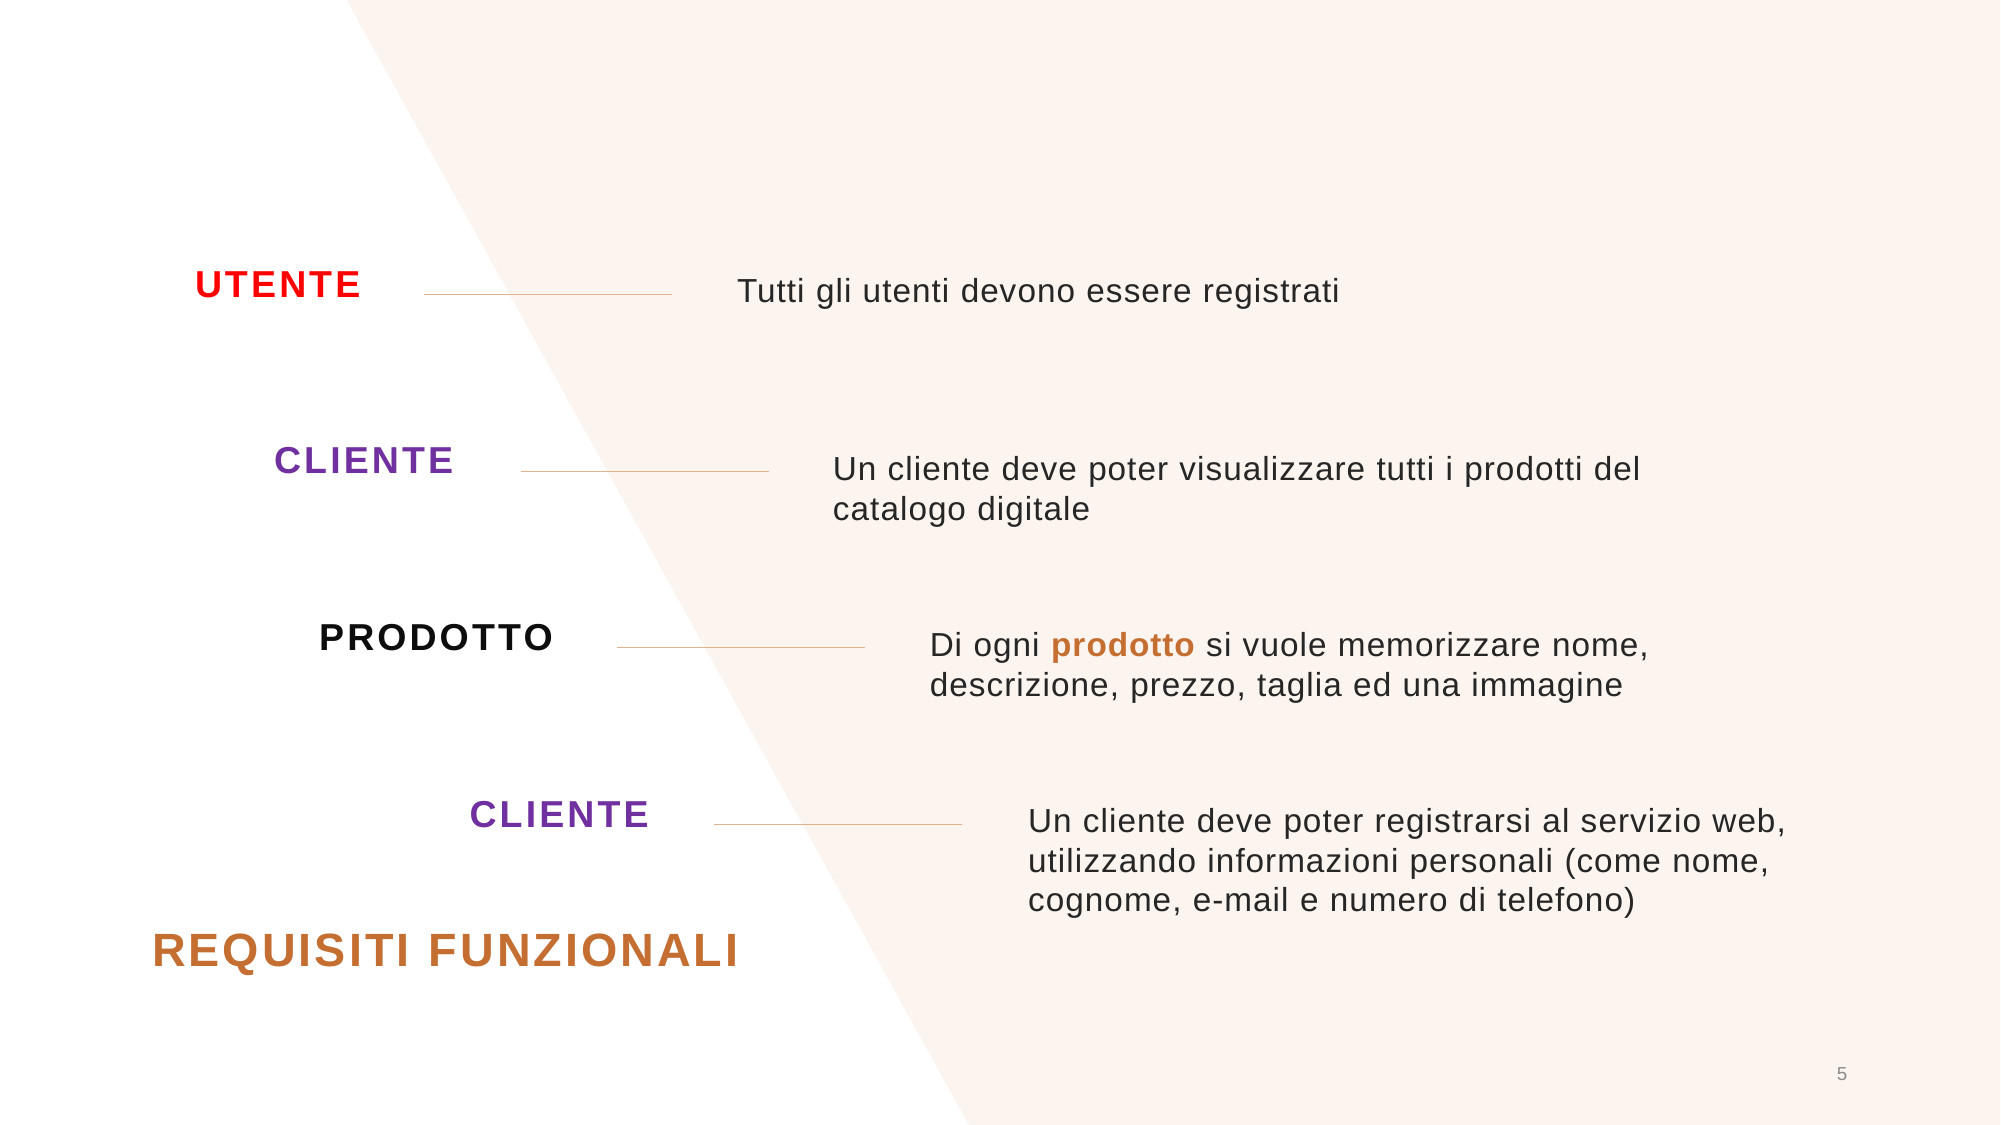

Utente
Tutti gli utenti devono essere registrati

Cliente
Un cliente deve poter visualizzare tutti i prodotti del catalogo digitale
Prodotto
Di ogni prodotto si vuole memorizzare nome, descrizione, prezzo, taglia ed una immagine
Cliente
Un cliente deve poter registrarsi al servizio web, utilizzando informazioni personali (come nome, cognome, e-mail e numero di telefono)
# Requisiti funzionali
5